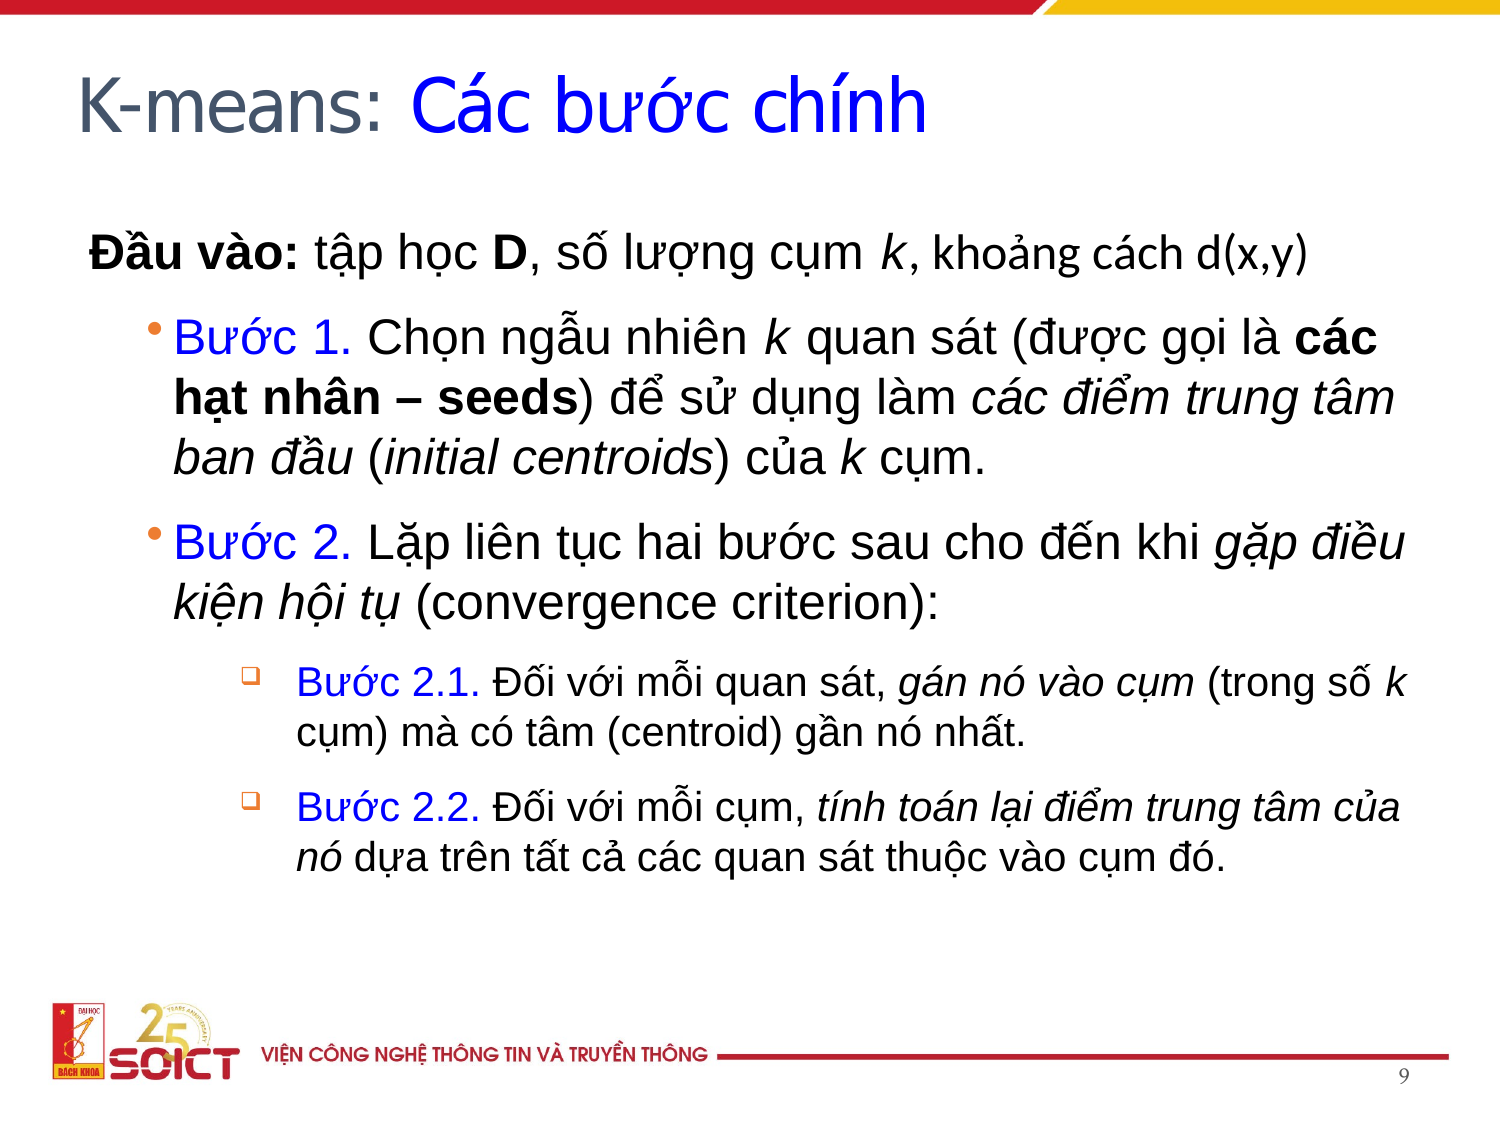

K-means: Các bước chính
Đầu vào: tập học D, số lượng cụm k, khoảng cách d(x,y)
Bước 1. Chọn ngẫu nhiên k quan sát (được gọi là các hạt nhân – seeds) để sử dụng làm các điểm trung tâm ban đầu (initial centroids) của k cụm.
Bước 2. Lặp liên tục hai bước sau cho đến khi gặp điều kiện hội tụ (convergence criterion):
Bước 2.1. Đối với mỗi quan sát, gán nó vào cụm (trong số k cụm) mà có tâm (centroid) gần nó nhất.
Bước 2.2. Đối với mỗi cụm, tính toán lại điểm trung tâm của nó dựa trên tất cả các quan sát thuộc vào cụm đó.
9